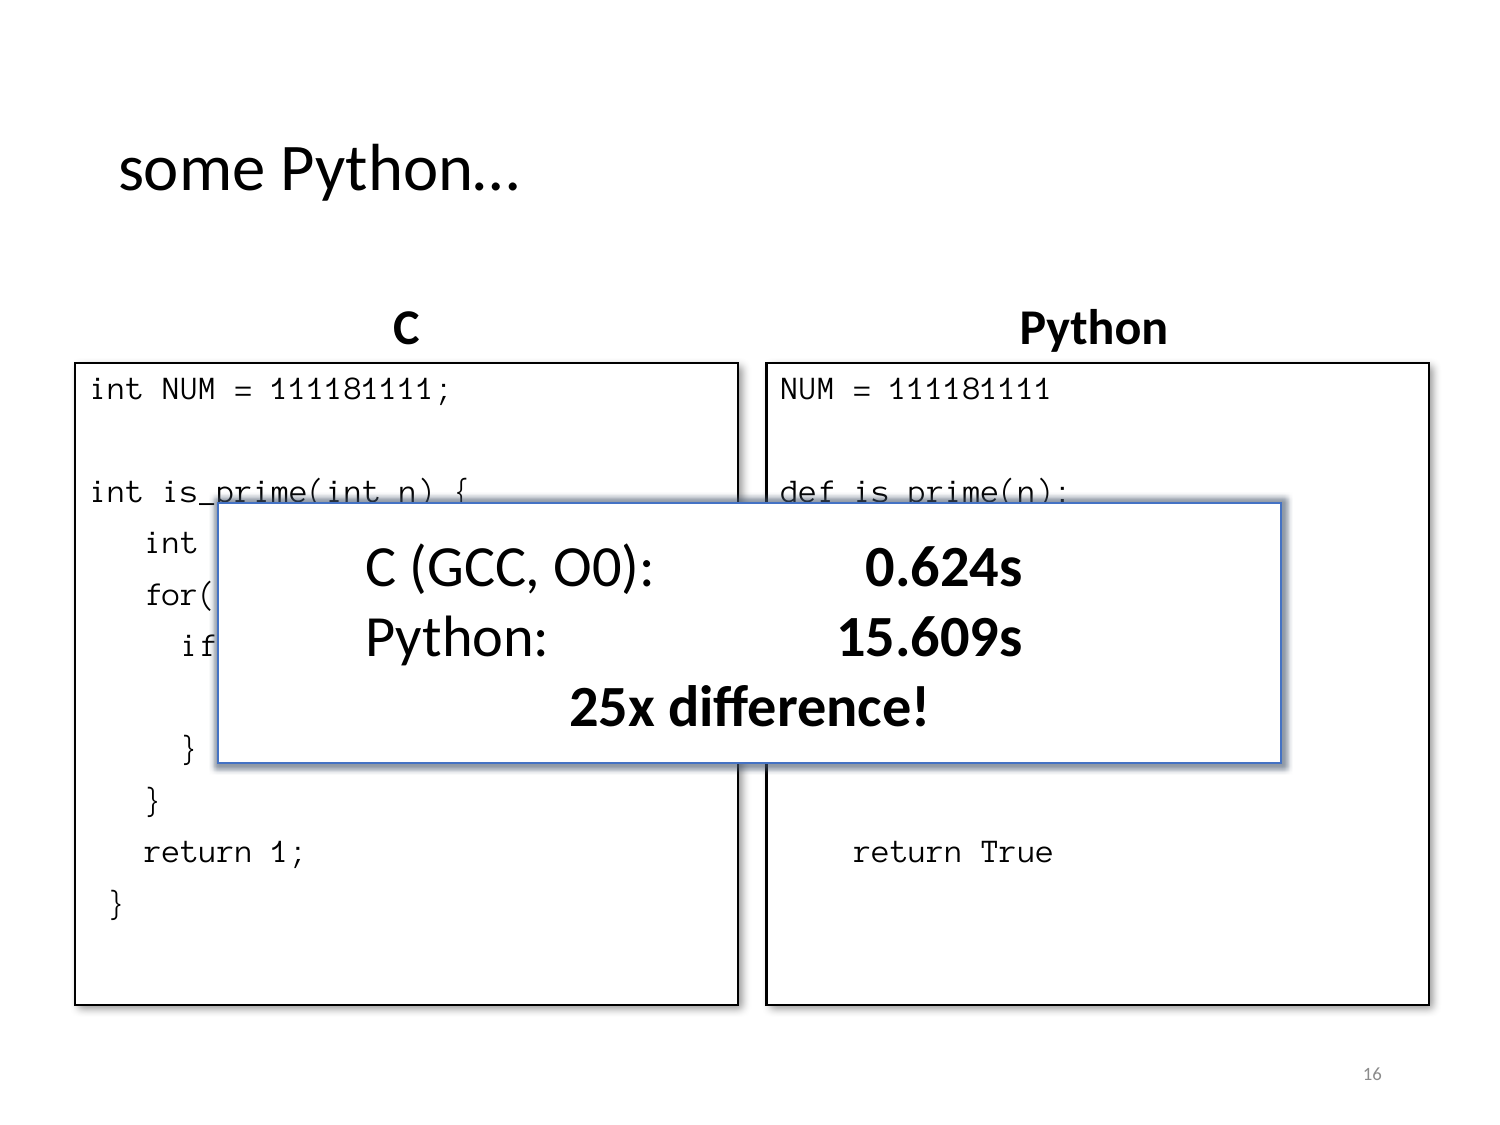

# some Python…
C
Python
int NUM = 111181111;

int is_prime(int n) {
   int i;
   for(i = 2; i < n; i++) {
     if (n % i == 0) {
       return 0;
     }
   }
   return 1;
 }
NUM = 111181111

def is_prime(n):
    i = 2
    while i < n:
        if n % i == 0:
            return False
        i += 1

    return True
	C (GCC, O0): 	0.624s
	Python: 	15.609s
25x difference!
16